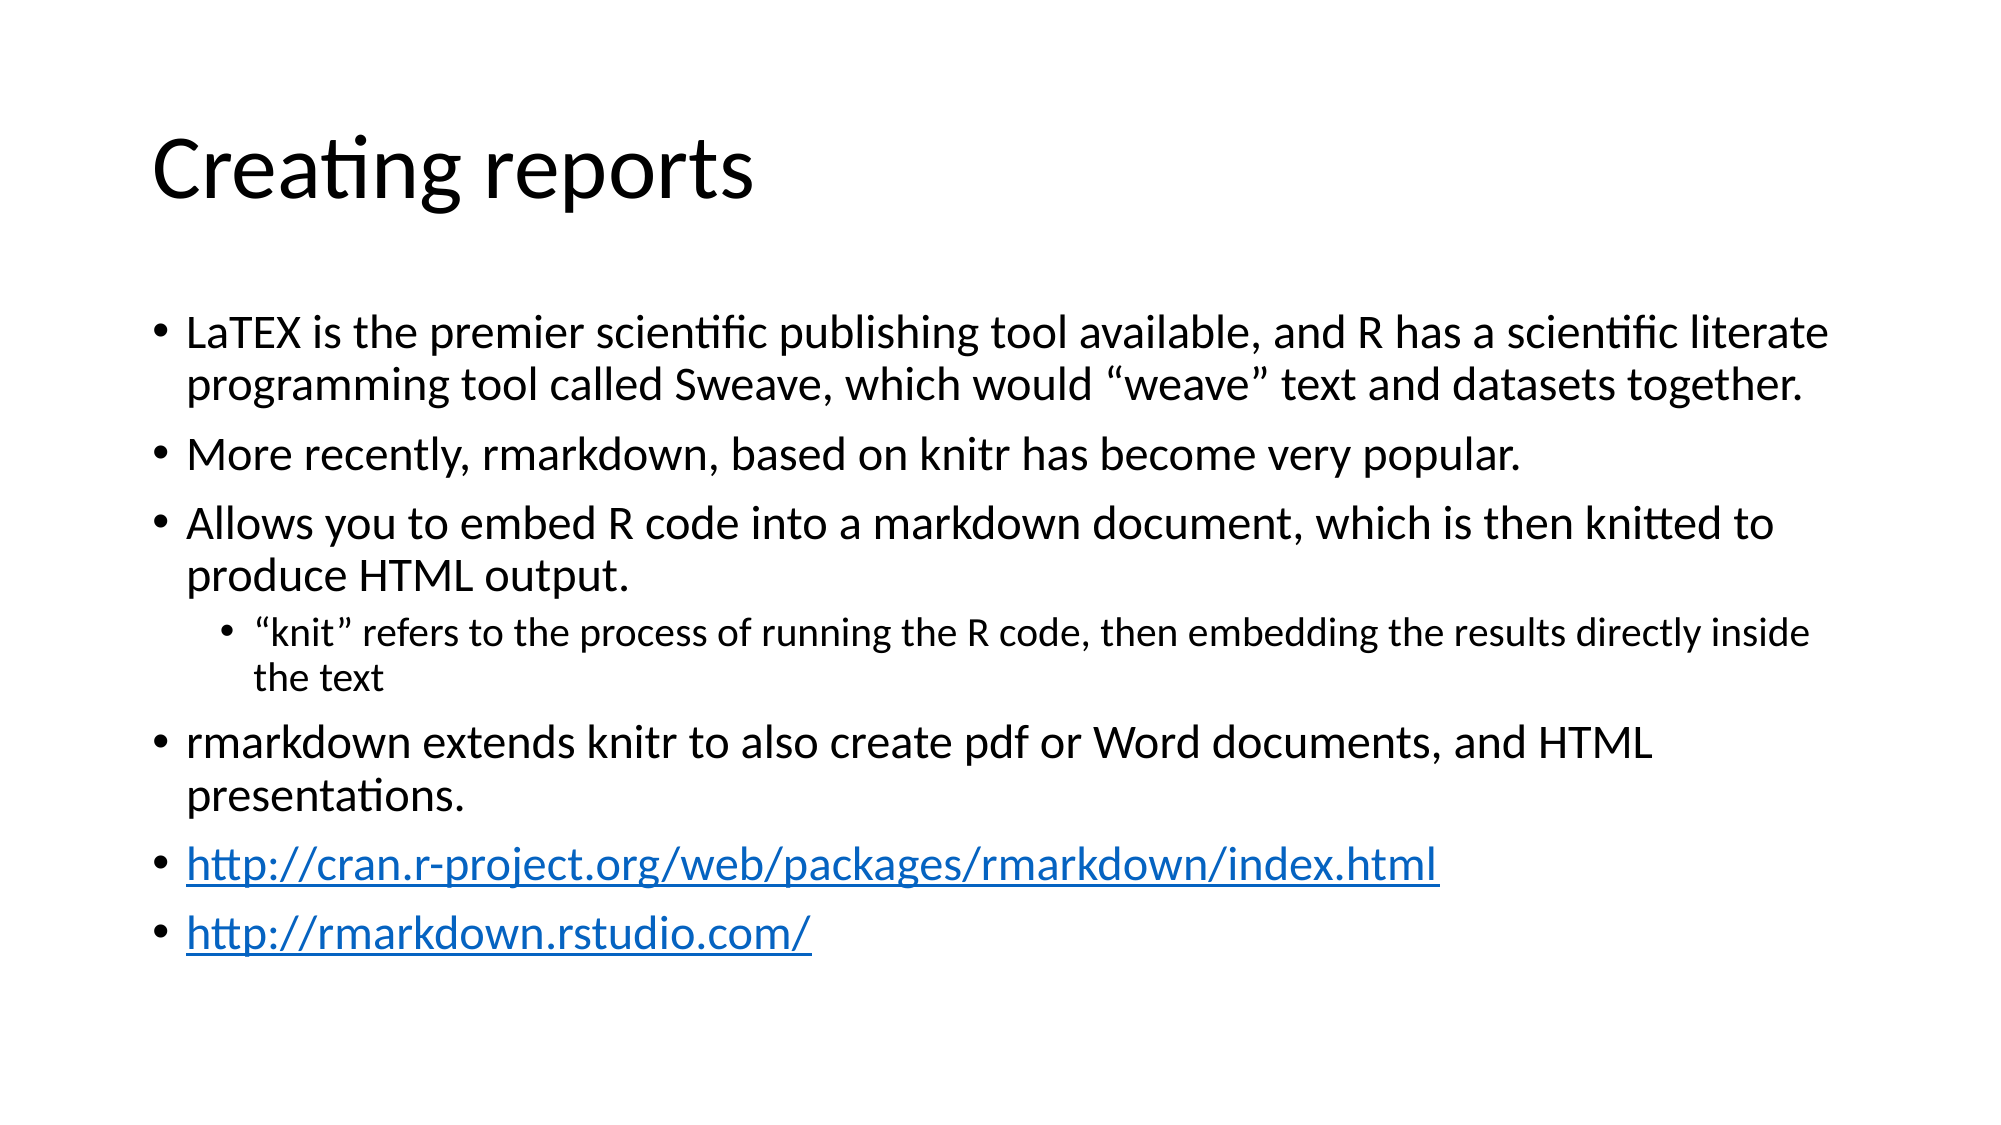

# Creating reports
LaTEX is the premier scientific publishing tool available, and R has a scientific literate programming tool called Sweave, which would “weave” text and datasets together.
More recently, rmarkdown, based on knitr has become very popular.
Allows you to embed R code into a markdown document, which is then knitted to produce HTML output.
“knit” refers to the process of running the R code, then embedding the results directly inside the text
rmarkdown extends knitr to also create pdf or Word documents, and HTML presentations.
http://cran.r-project.org/web/packages/rmarkdown/index.html
http://rmarkdown.rstudio.com/